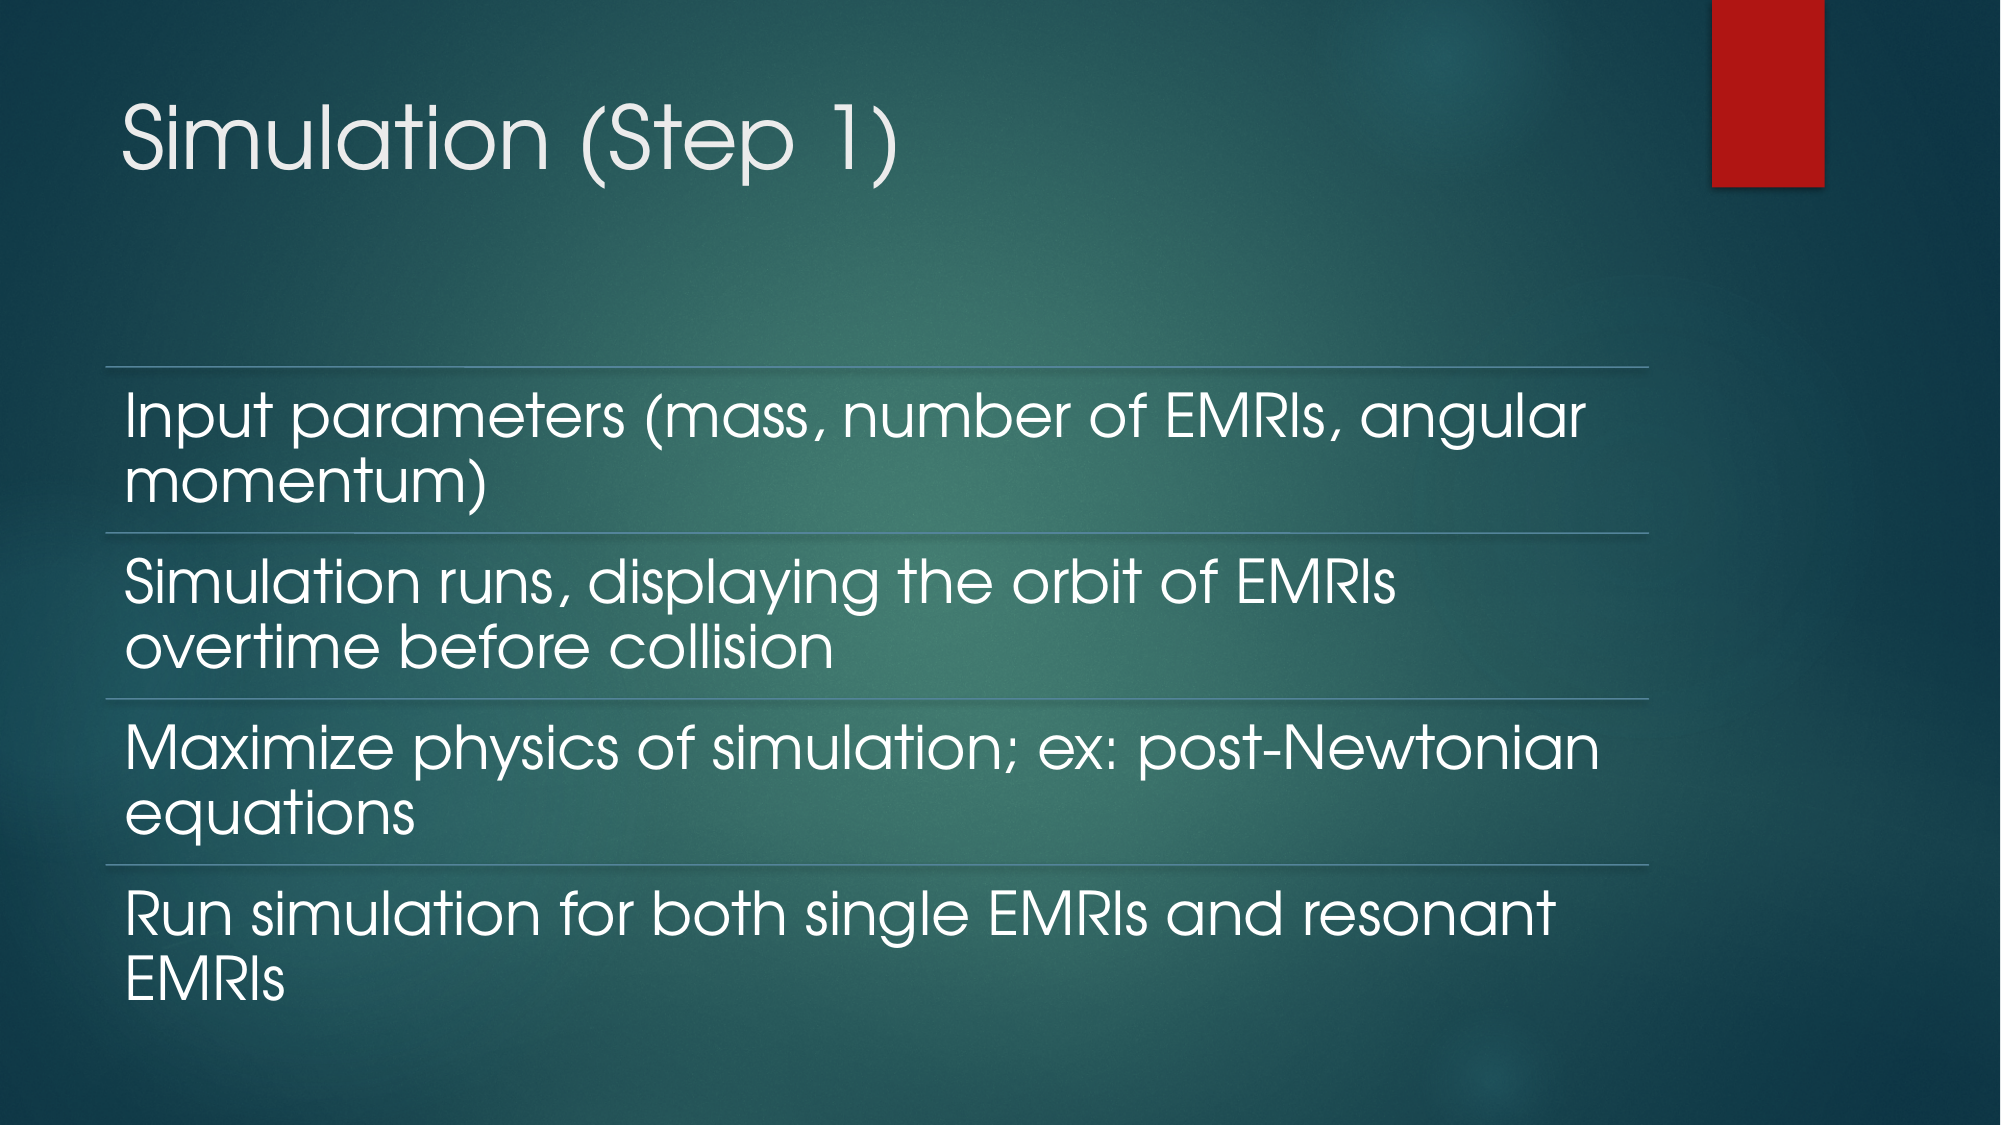

# Simulation (Step 1)
Input parameters (mass, number of EMRIs, angular momentum)
Simulation runs, displaying the orbit of EMRIs overtime before collision
Maximize physics of simulation; ex: post-Newtonian equations
Run simulation for both single EMRIs and resonant EMRIs